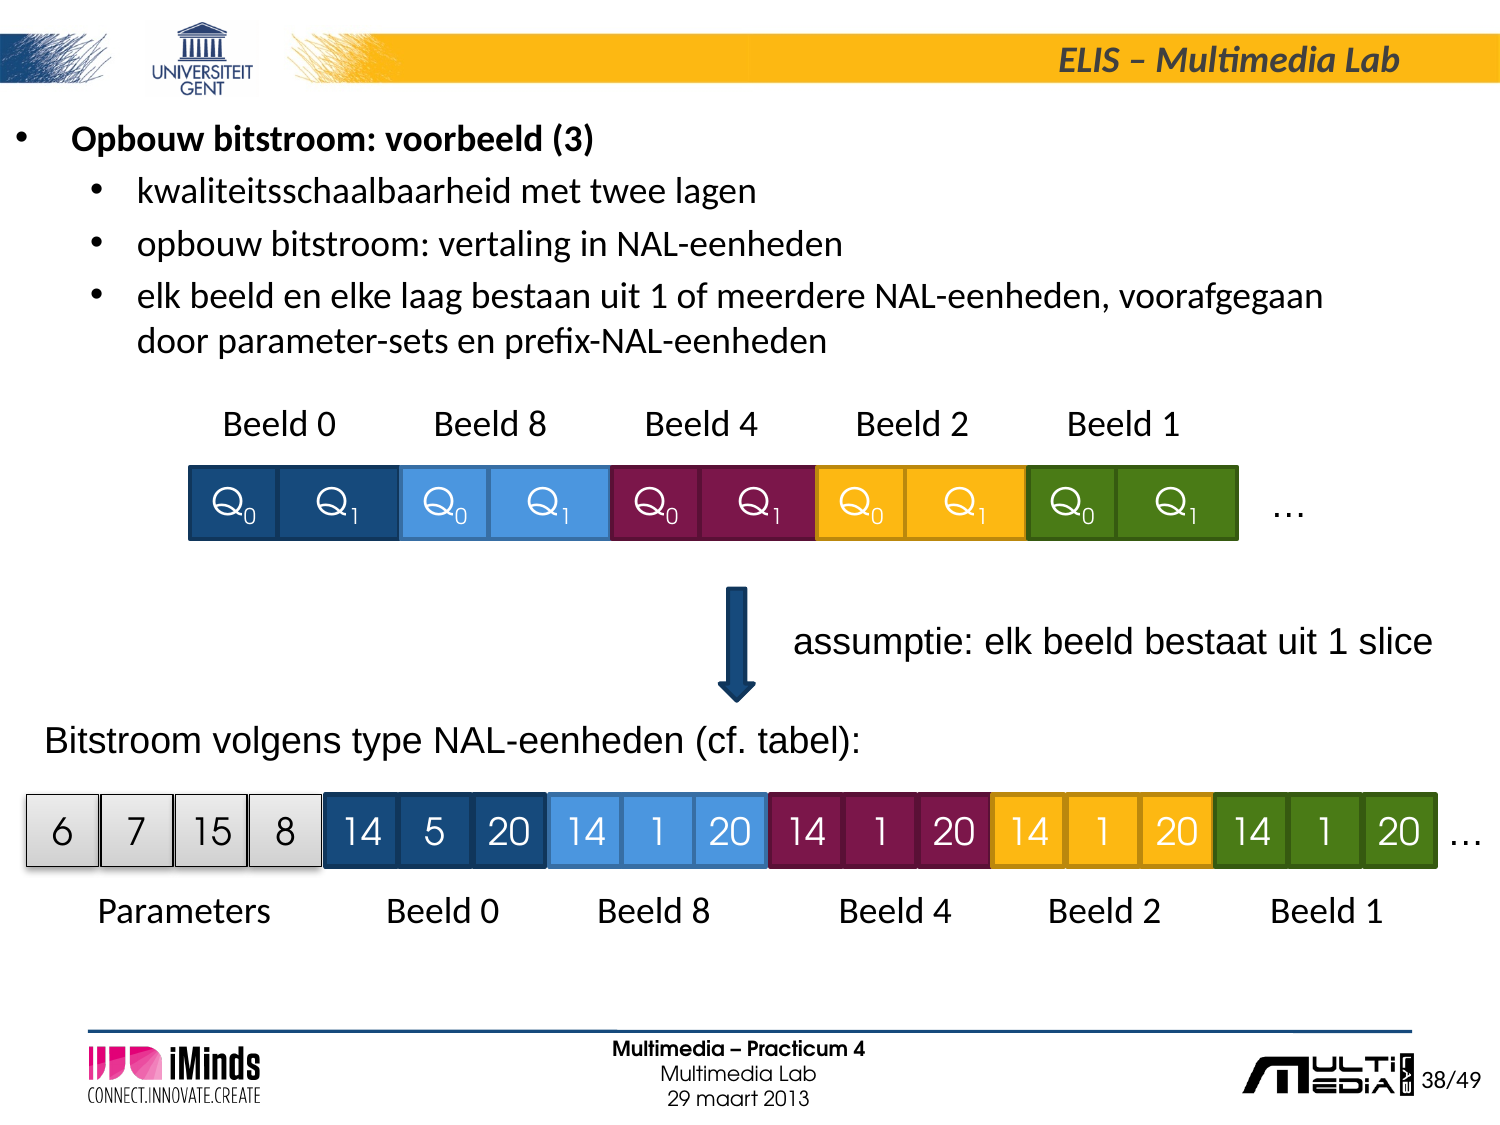

Opbouw bitstroom: voorbeeld (3)
kwaliteitsschaalbaarheid met twee lagen
opbouw bitstroom: vertaling in NAL-eenheden
elk beeld en elke laag bestaan uit 1 of meerdere NAL-eenheden, voorafgegaan door parameter-sets en prefix-NAL-eenheden

Beeld 0
Beeld 8
Beeld 4
Beeld 2
Beeld 1
Q0
Q1
Q0
Q1
Q0
Q1
Q0
Q1
Q0
Q1
…

assumptie: elk beeld bestaat uit 1 slice
Bitstroom volgens type NAL-eenheden (cf. tabel):
6
7
15
8
14
5
20
14
1
20
14
1
20
14
1
20
14
1
20
…
Parameters
Beeld 0
Beeld 8
Beeld 4
Beeld 2
Beeld 1